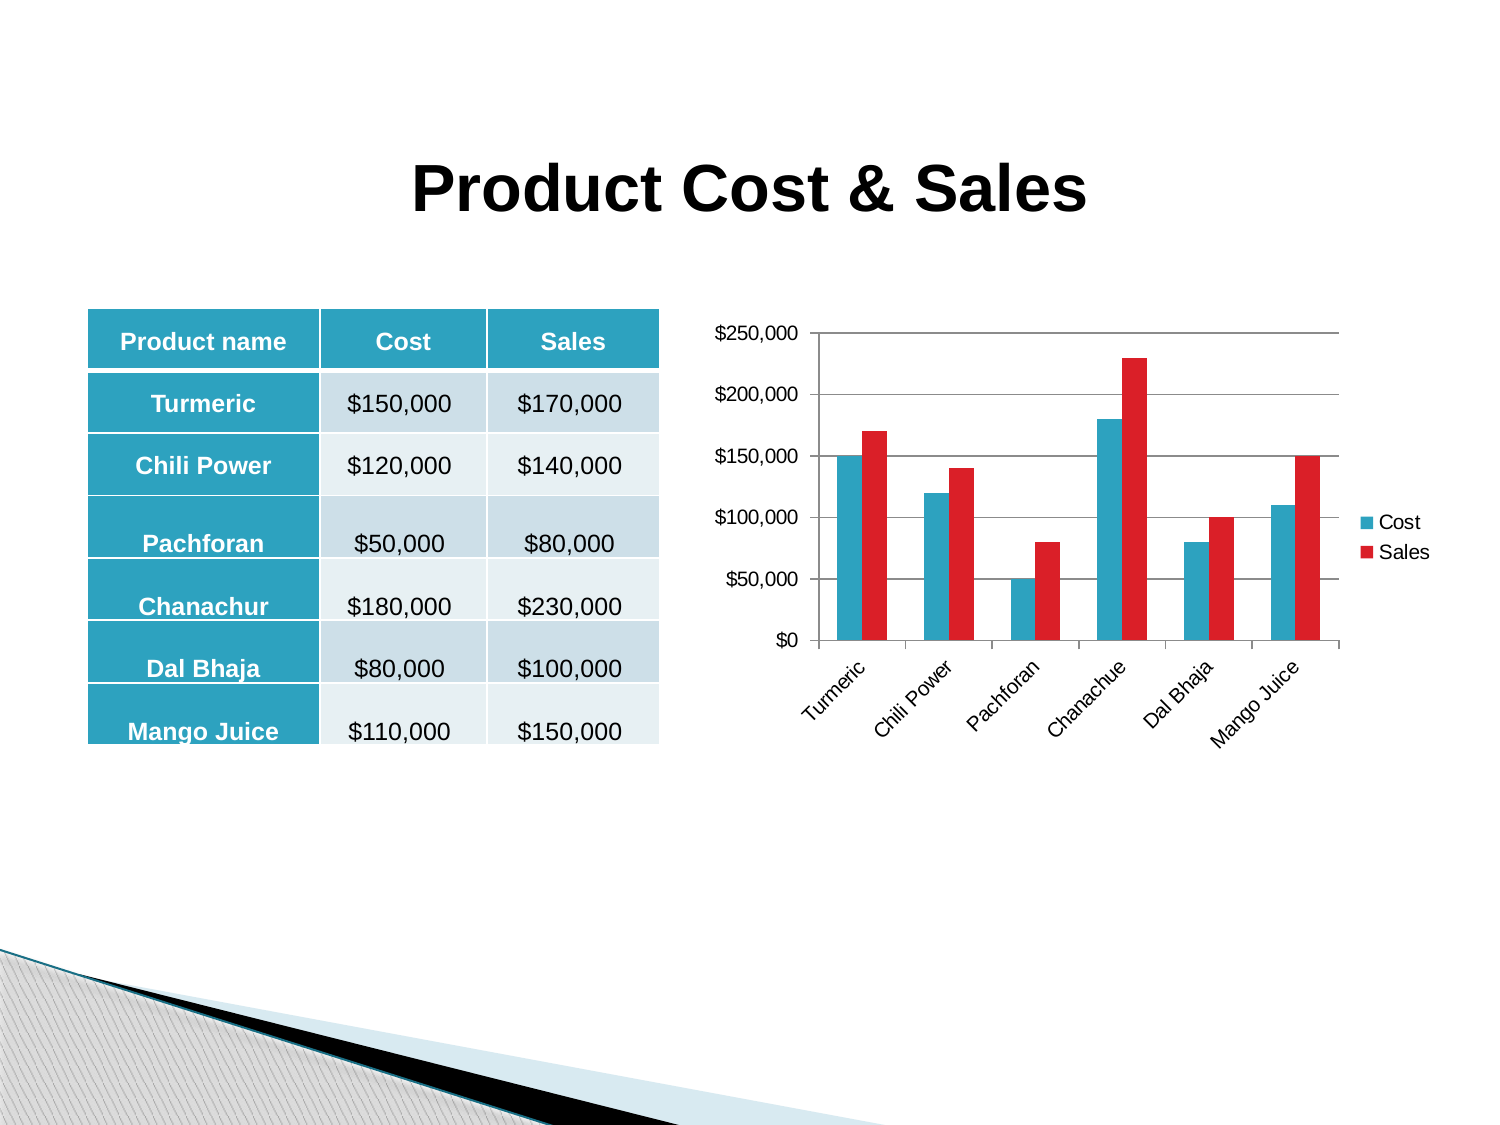

Product Cost & Sales
| Product name | Cost | Sales |
| --- | --- | --- |
| Turmeric | $150,000 | $170,000 |
| Chili Power | $120,000 | $140,000 |
| Pachforan | $50,000 | $80,000 |
| Chanachur | $180,000 | $230,000 |
| Dal Bhaja | $80,000 | $100,000 |
| Mango Juice | $110,000 | $150,000 |

### Chart

| Category | Cost | Sales |
|---|---|---|
| Turmeric | 150000.0 | 170000.0 |
| Chili Power | 120000.0 | 140000.0 |
| Pachforan | 50000.0 | 80000.0 |
| Chanachue | 180000.0 | 230000.0 |
| Dal Bhaja | 80000.0 | 100000.0 |
| Mango Juice | 110000.0 | 150000.0 |